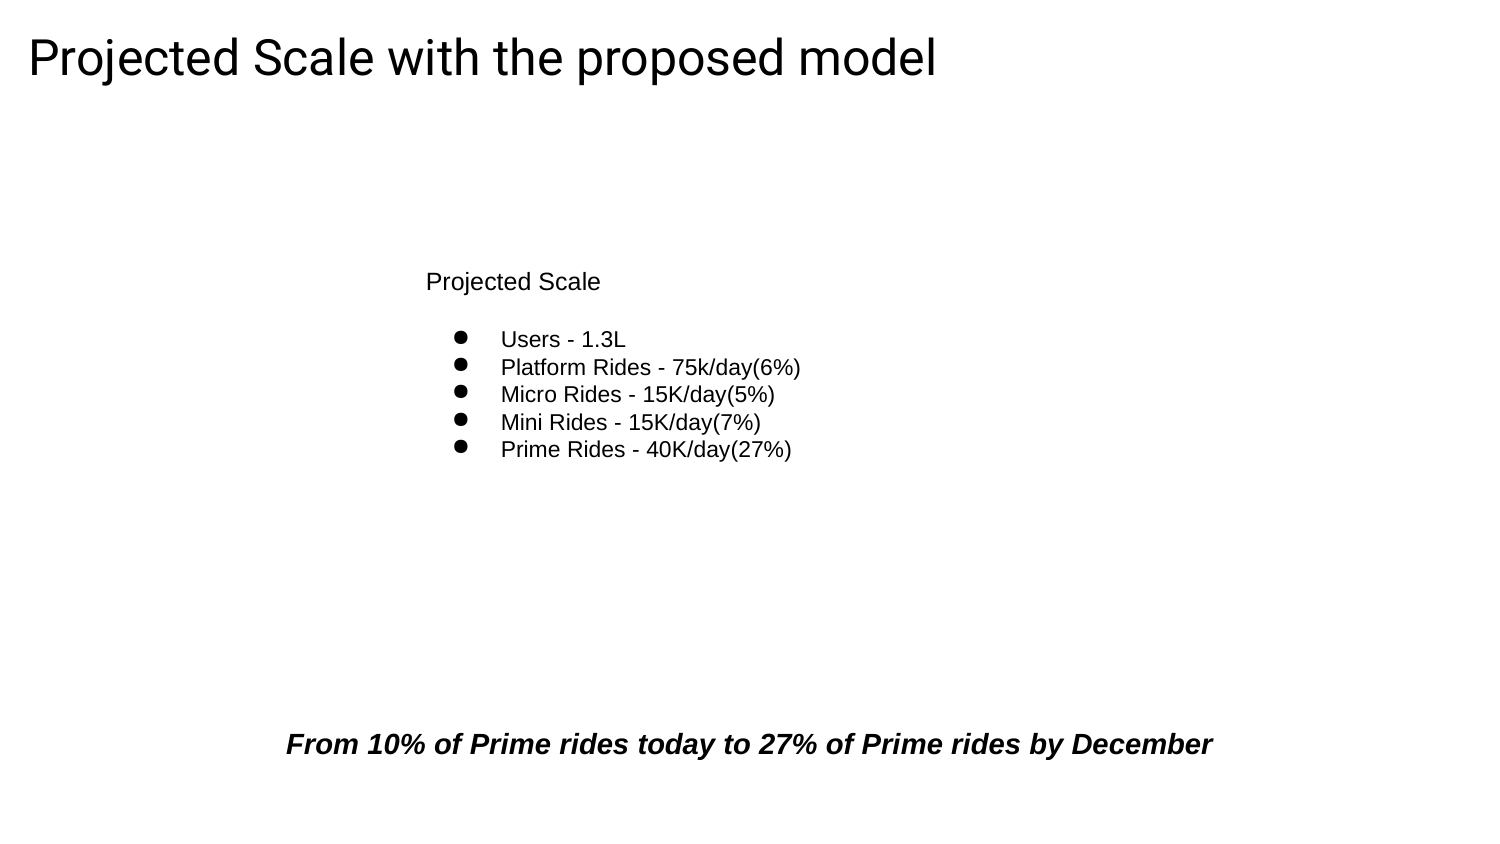

# Projected Scale with the proposed model
Projected Scale

Users - 1.3L
Platform Rides - 75k/day(6%)
Micro Rides - 15K/day(5%)
Mini Rides - 15K/day(7%)
Prime Rides - 40K/day(27%)

From 10% of Prime rides today to 27% of Prime rides by December